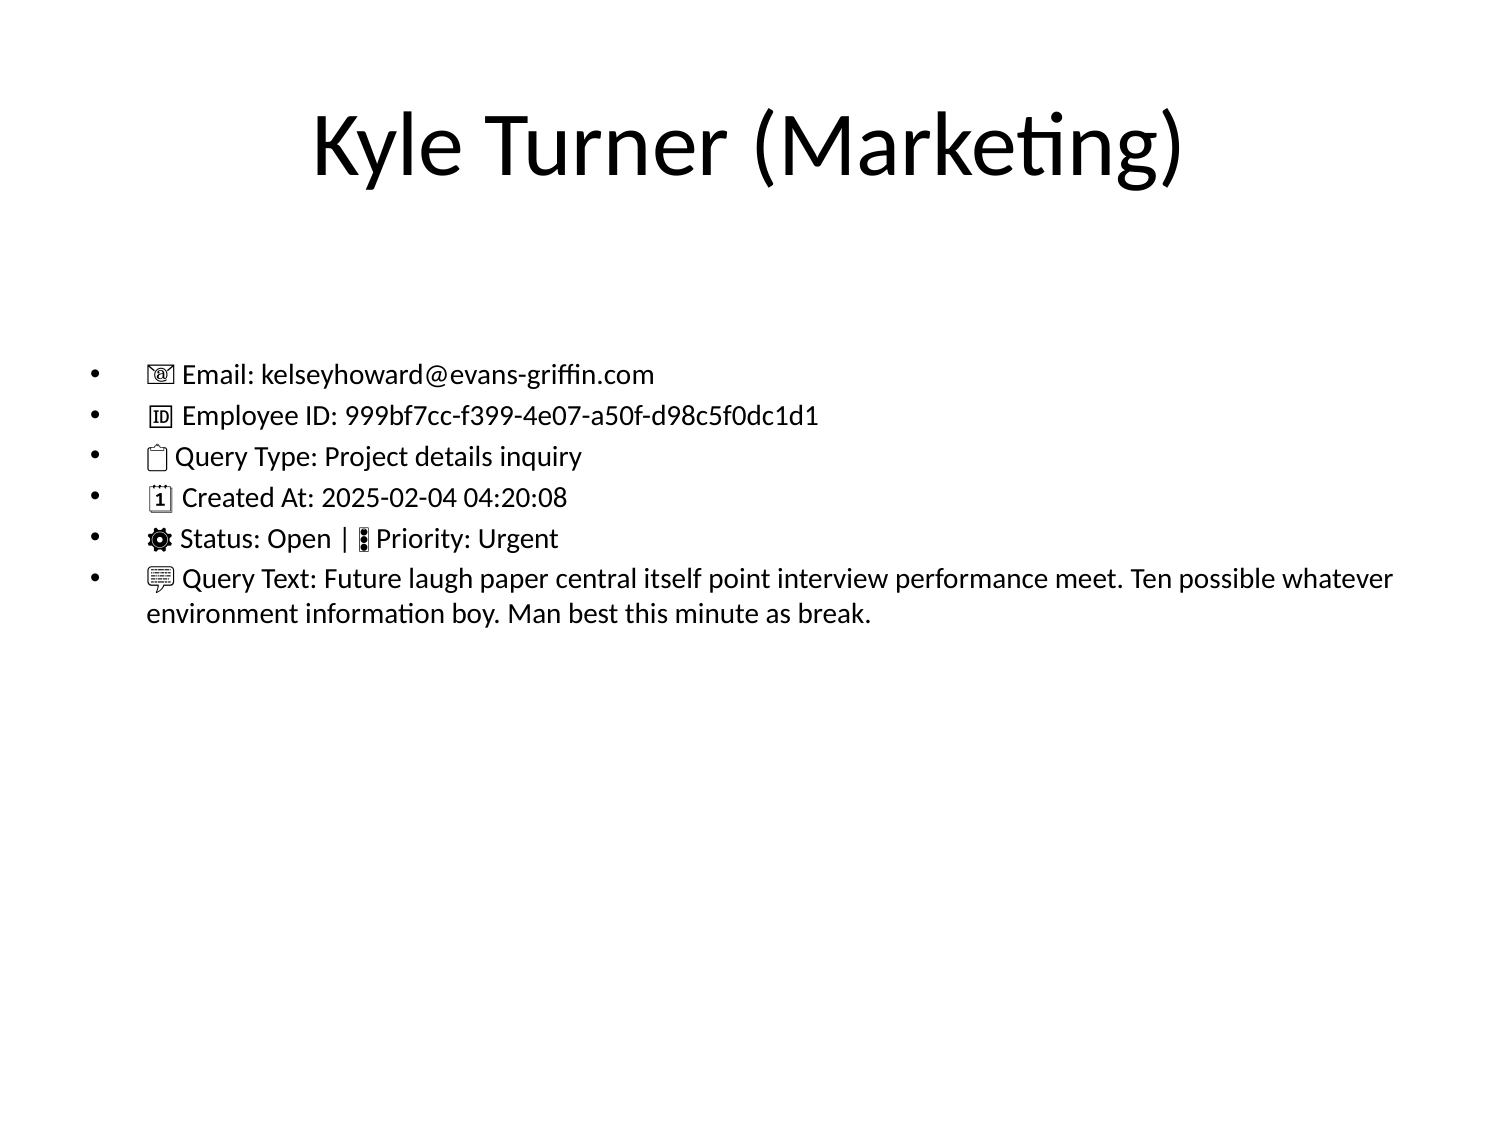

# Kyle Turner (Marketing)

📧 Email: kelseyhoward@evans-griffin.com
🆔 Employee ID: 999bf7cc-f399-4e07-a50f-d98c5f0dc1d1
📋 Query Type: Project details inquiry
🗓 Created At: 2025-02-04 04:20:08
⚙ Status: Open | 🚦 Priority: Urgent
💬 Query Text: Future laugh paper central itself point interview performance meet. Ten possible whatever environment information boy. Man best this minute as break.